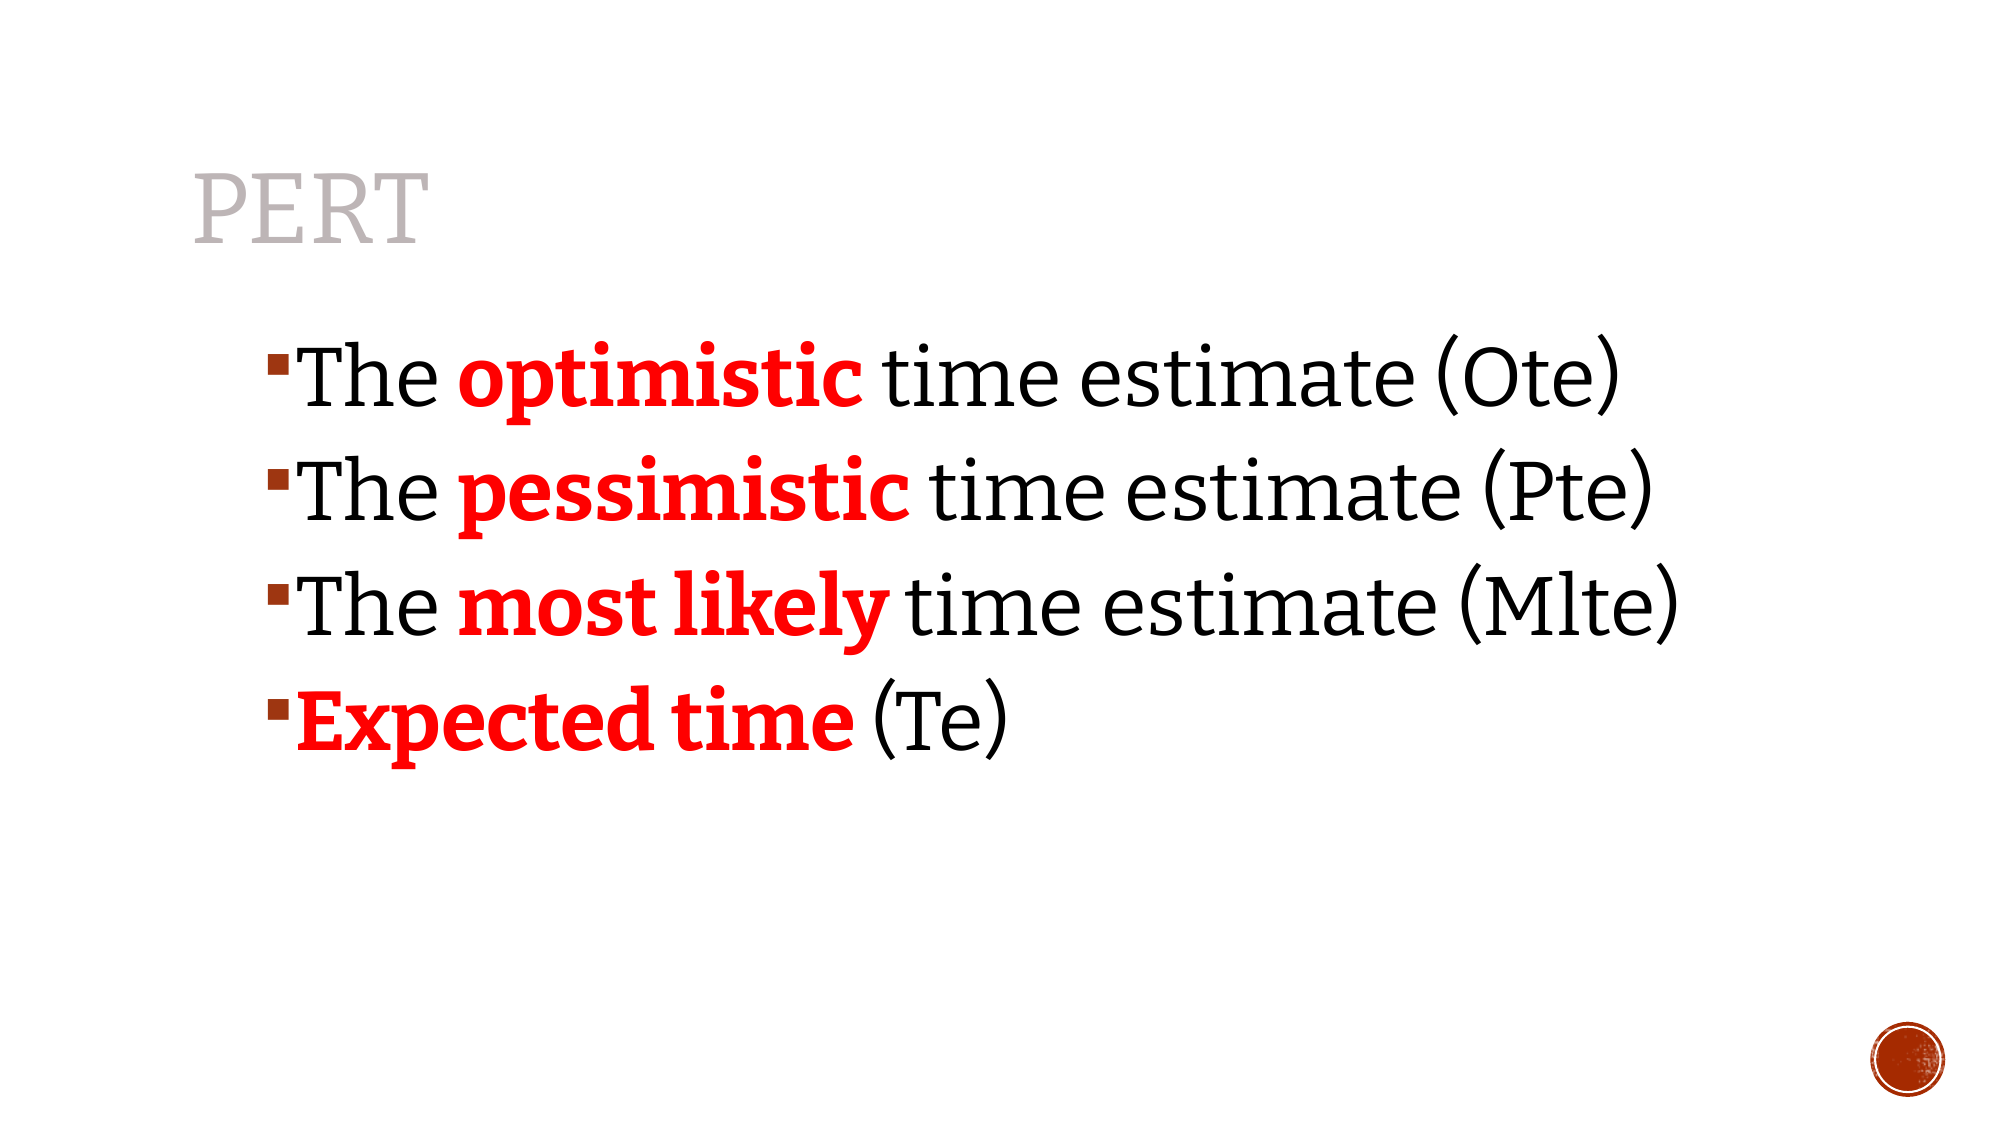

# PERT
The optimistic time estimate (Ote)
The pessimistic time estimate (Pte)
The most likely time estimate (Mlte)
Expected time (Te)
59